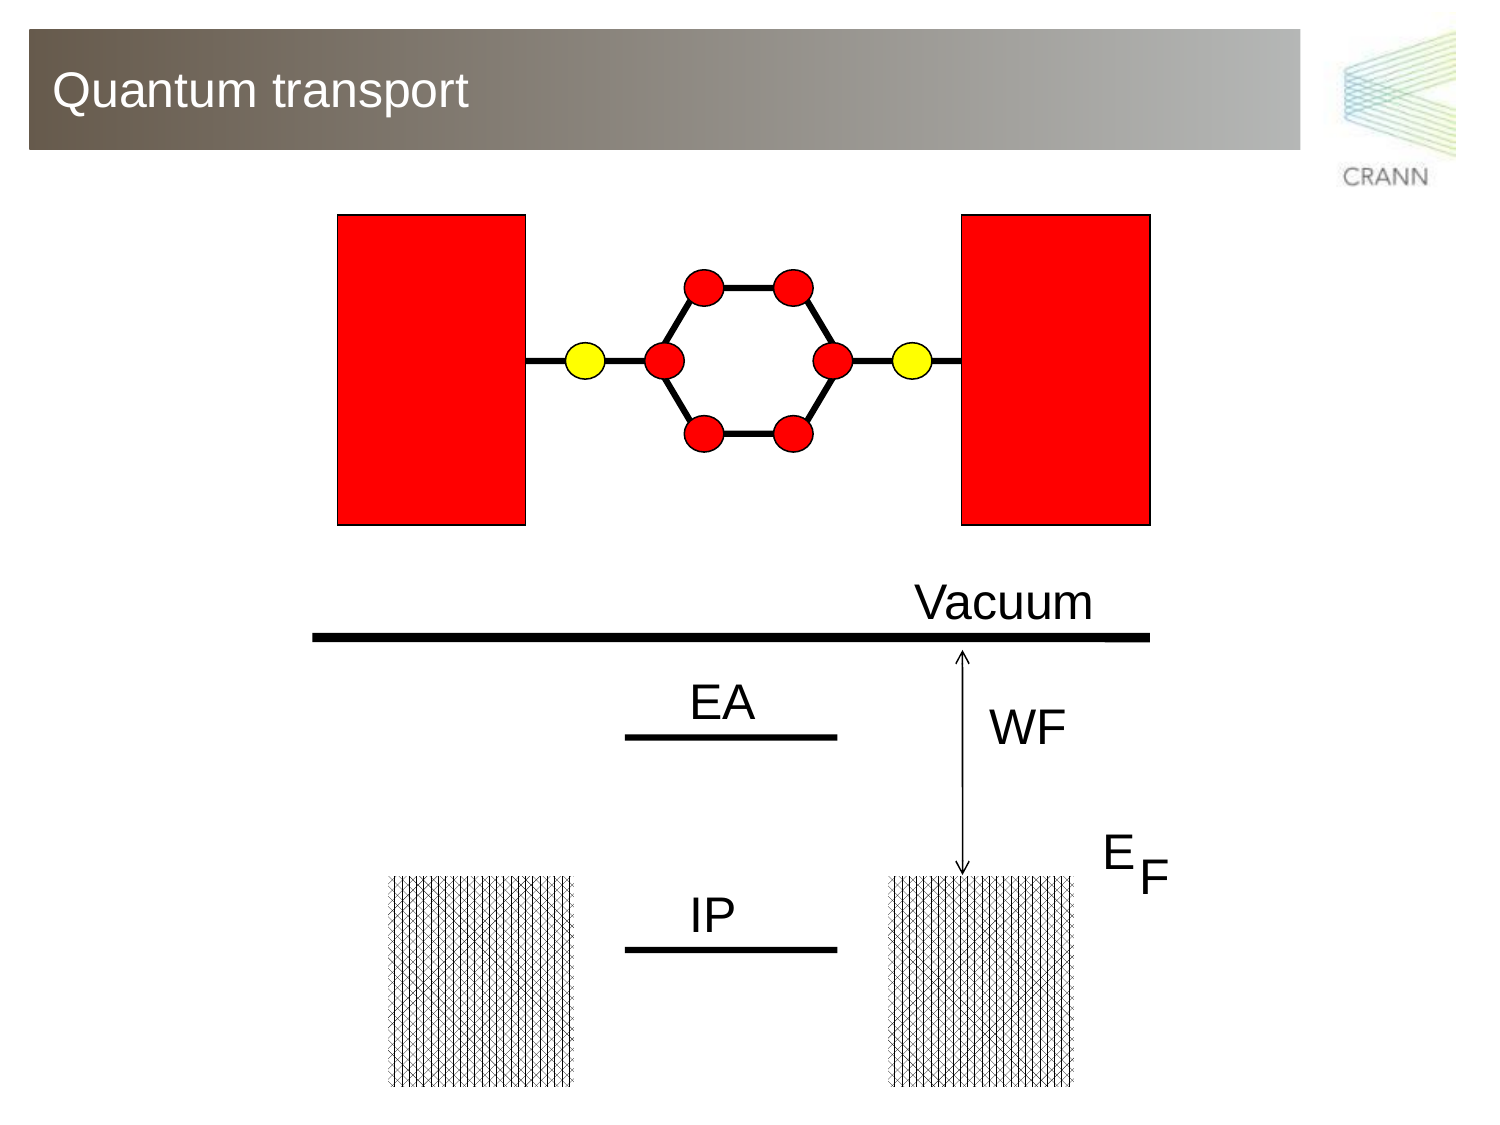

# Quantum transport

Vacuum

EA
WF

E
F

IP